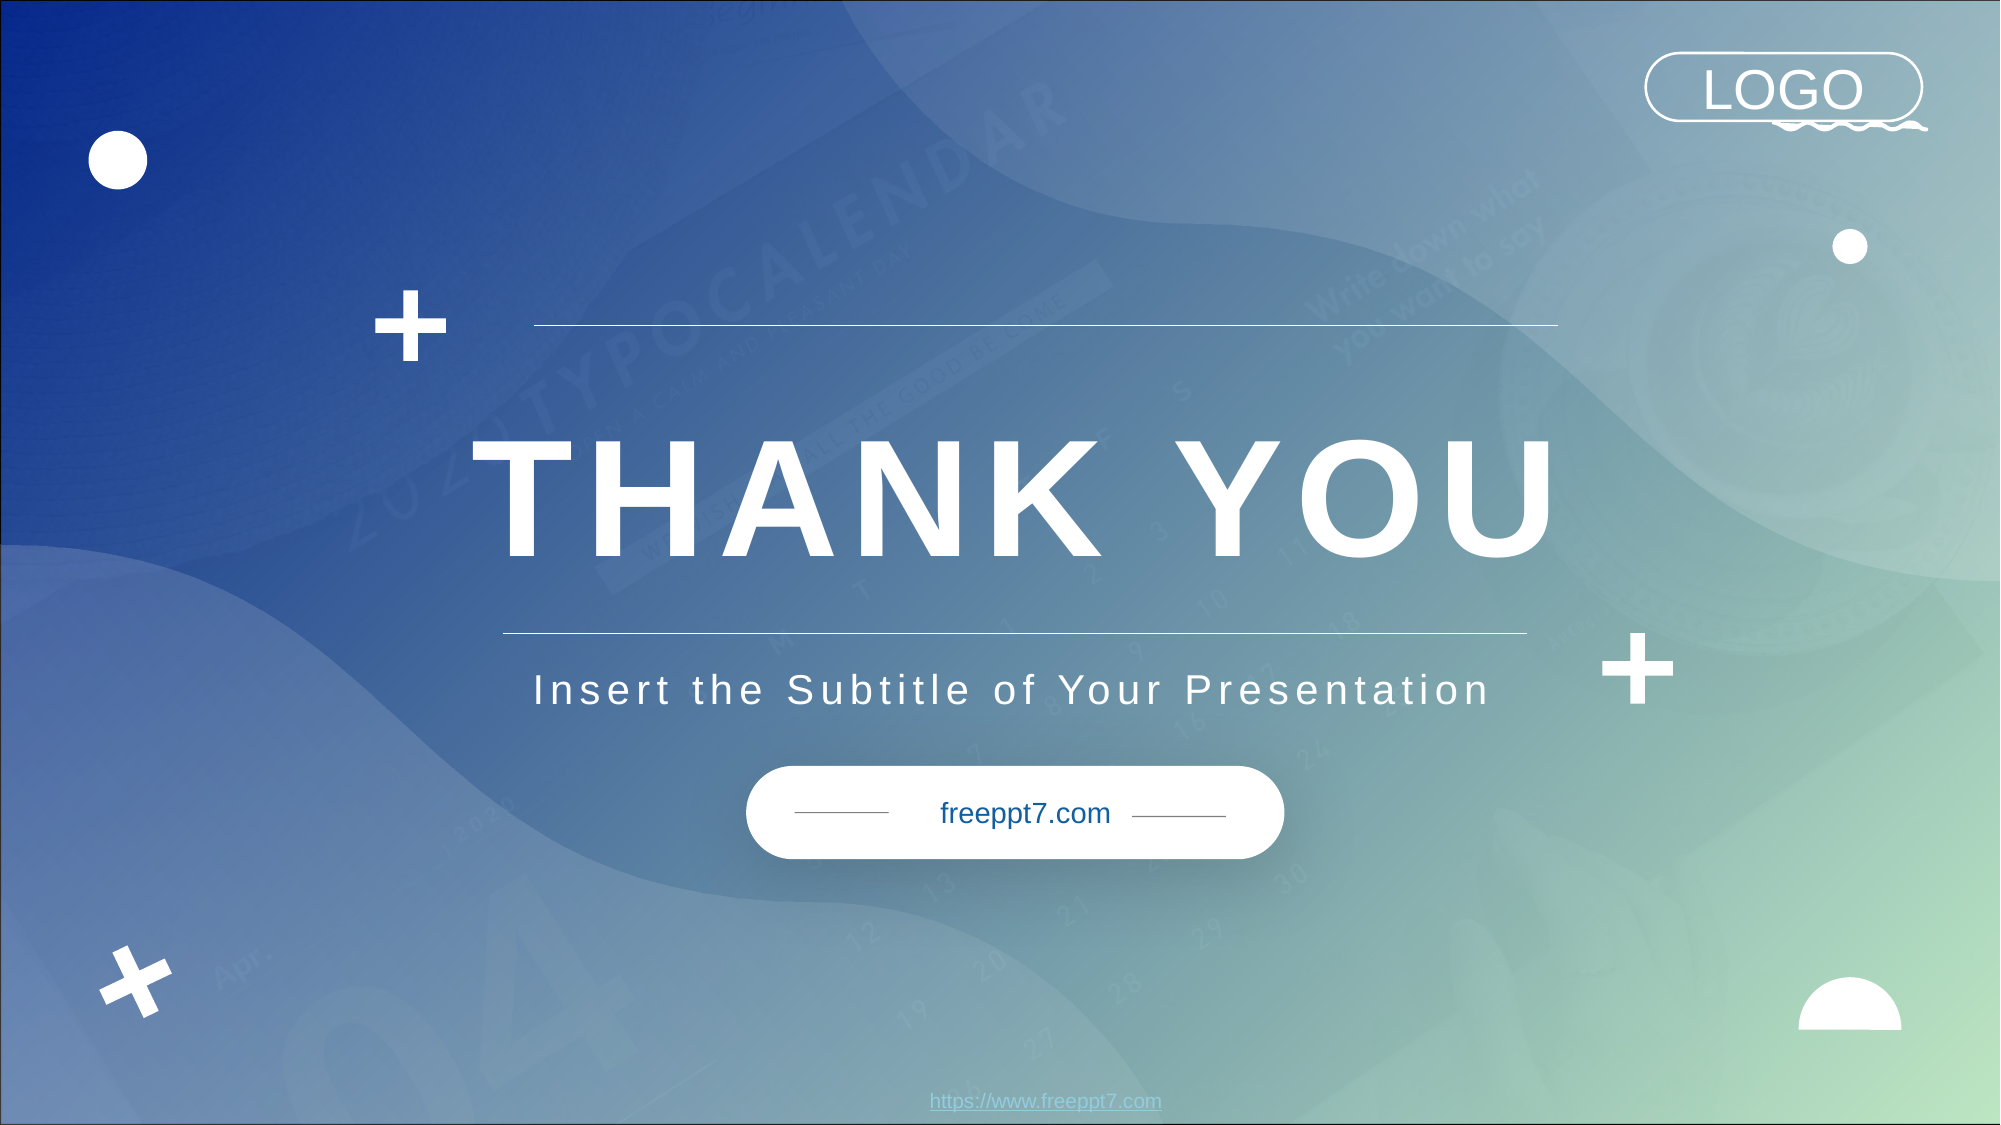

LOGO

THANK YOU

Insert the Subtitle of Your Presentation

freeppt7.com

https://www.freeppt7.com